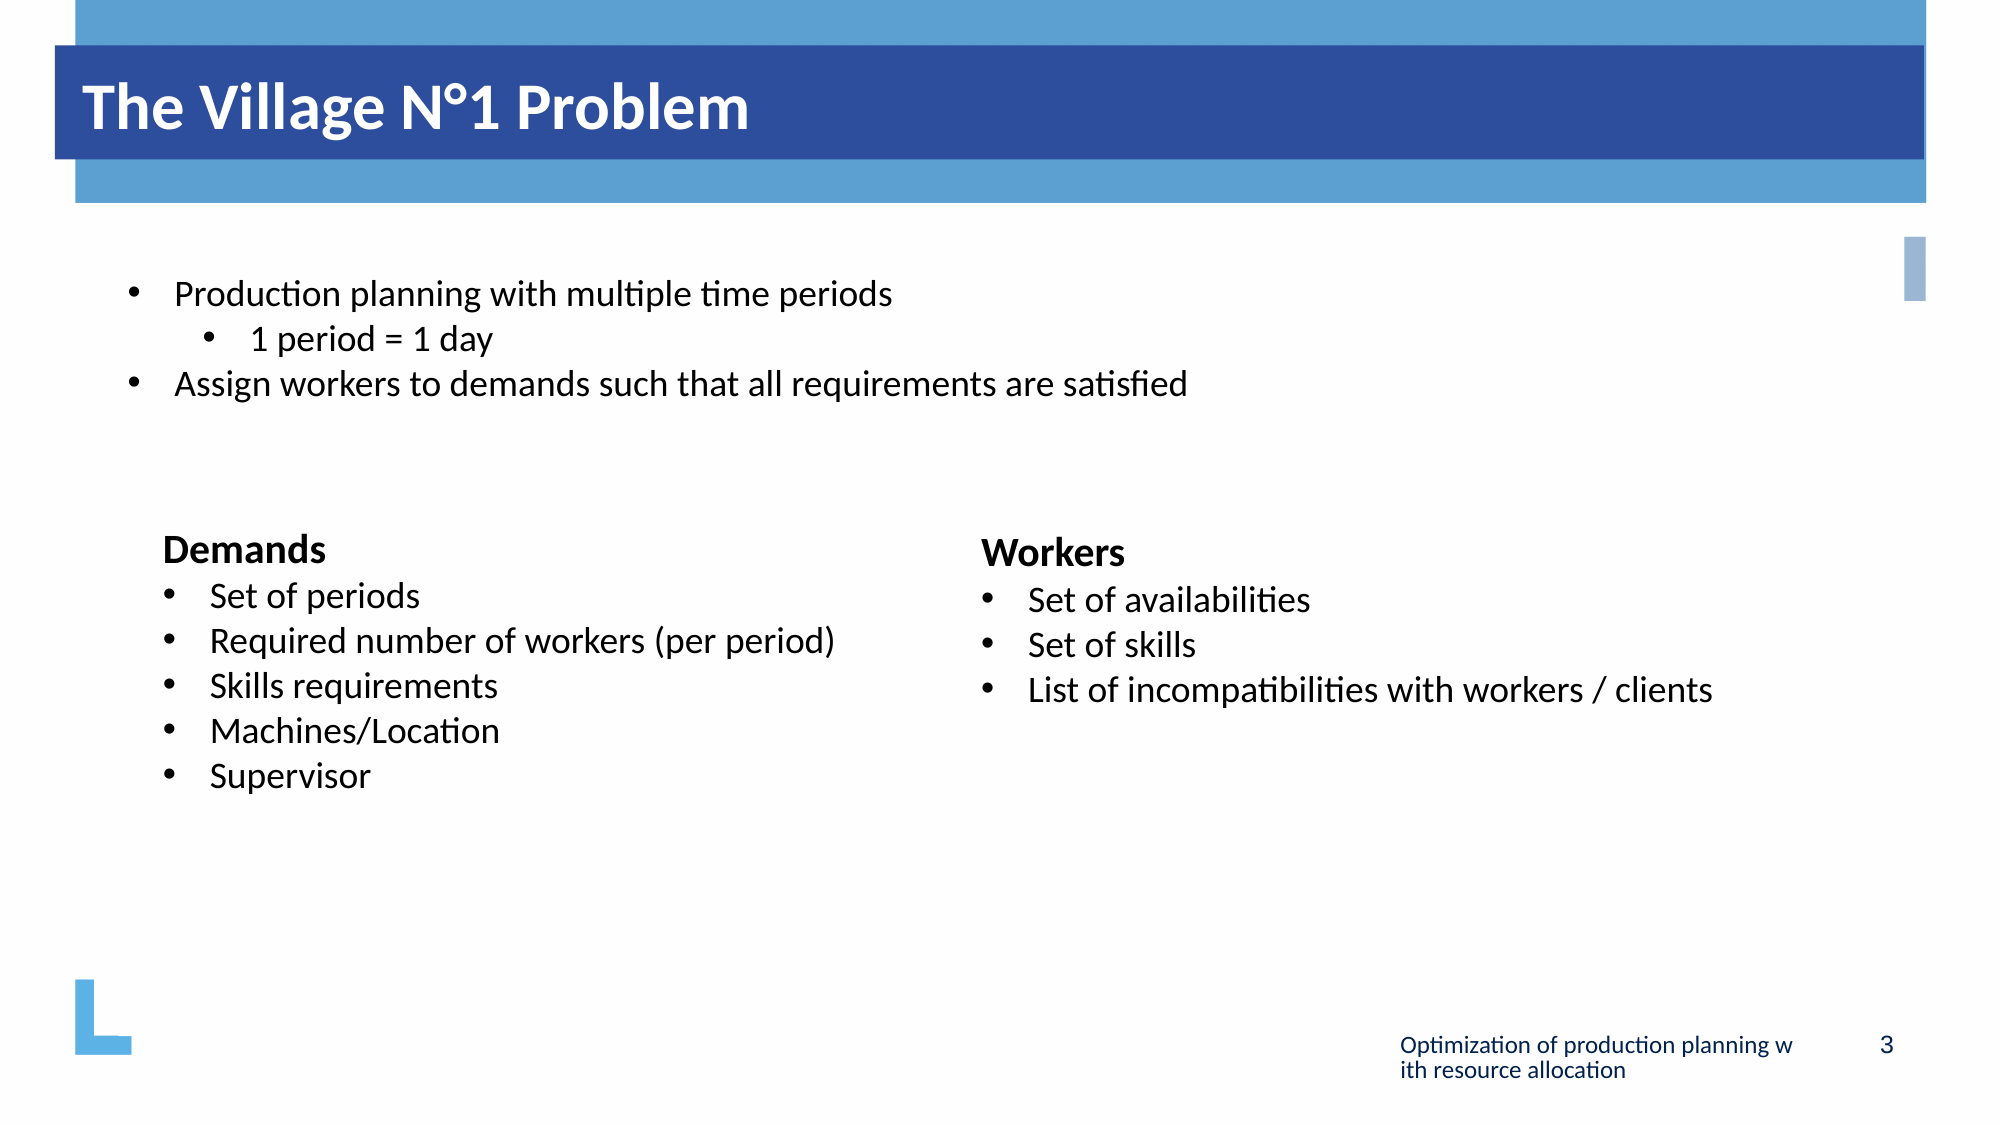

# The Village N°1 Problem
Production planning with multiple time periods
1 period = 1 day
Assign workers to demands such that all requirements are satisfied
Demands
Set of periods
Required number of workers (per period)
Skills requirements
Machines/Location
Supervisor

Workers
Set of availabilities
Set of skills
List of incompatibilities with workers / clients
Optimization of production planning with resource allocation
3